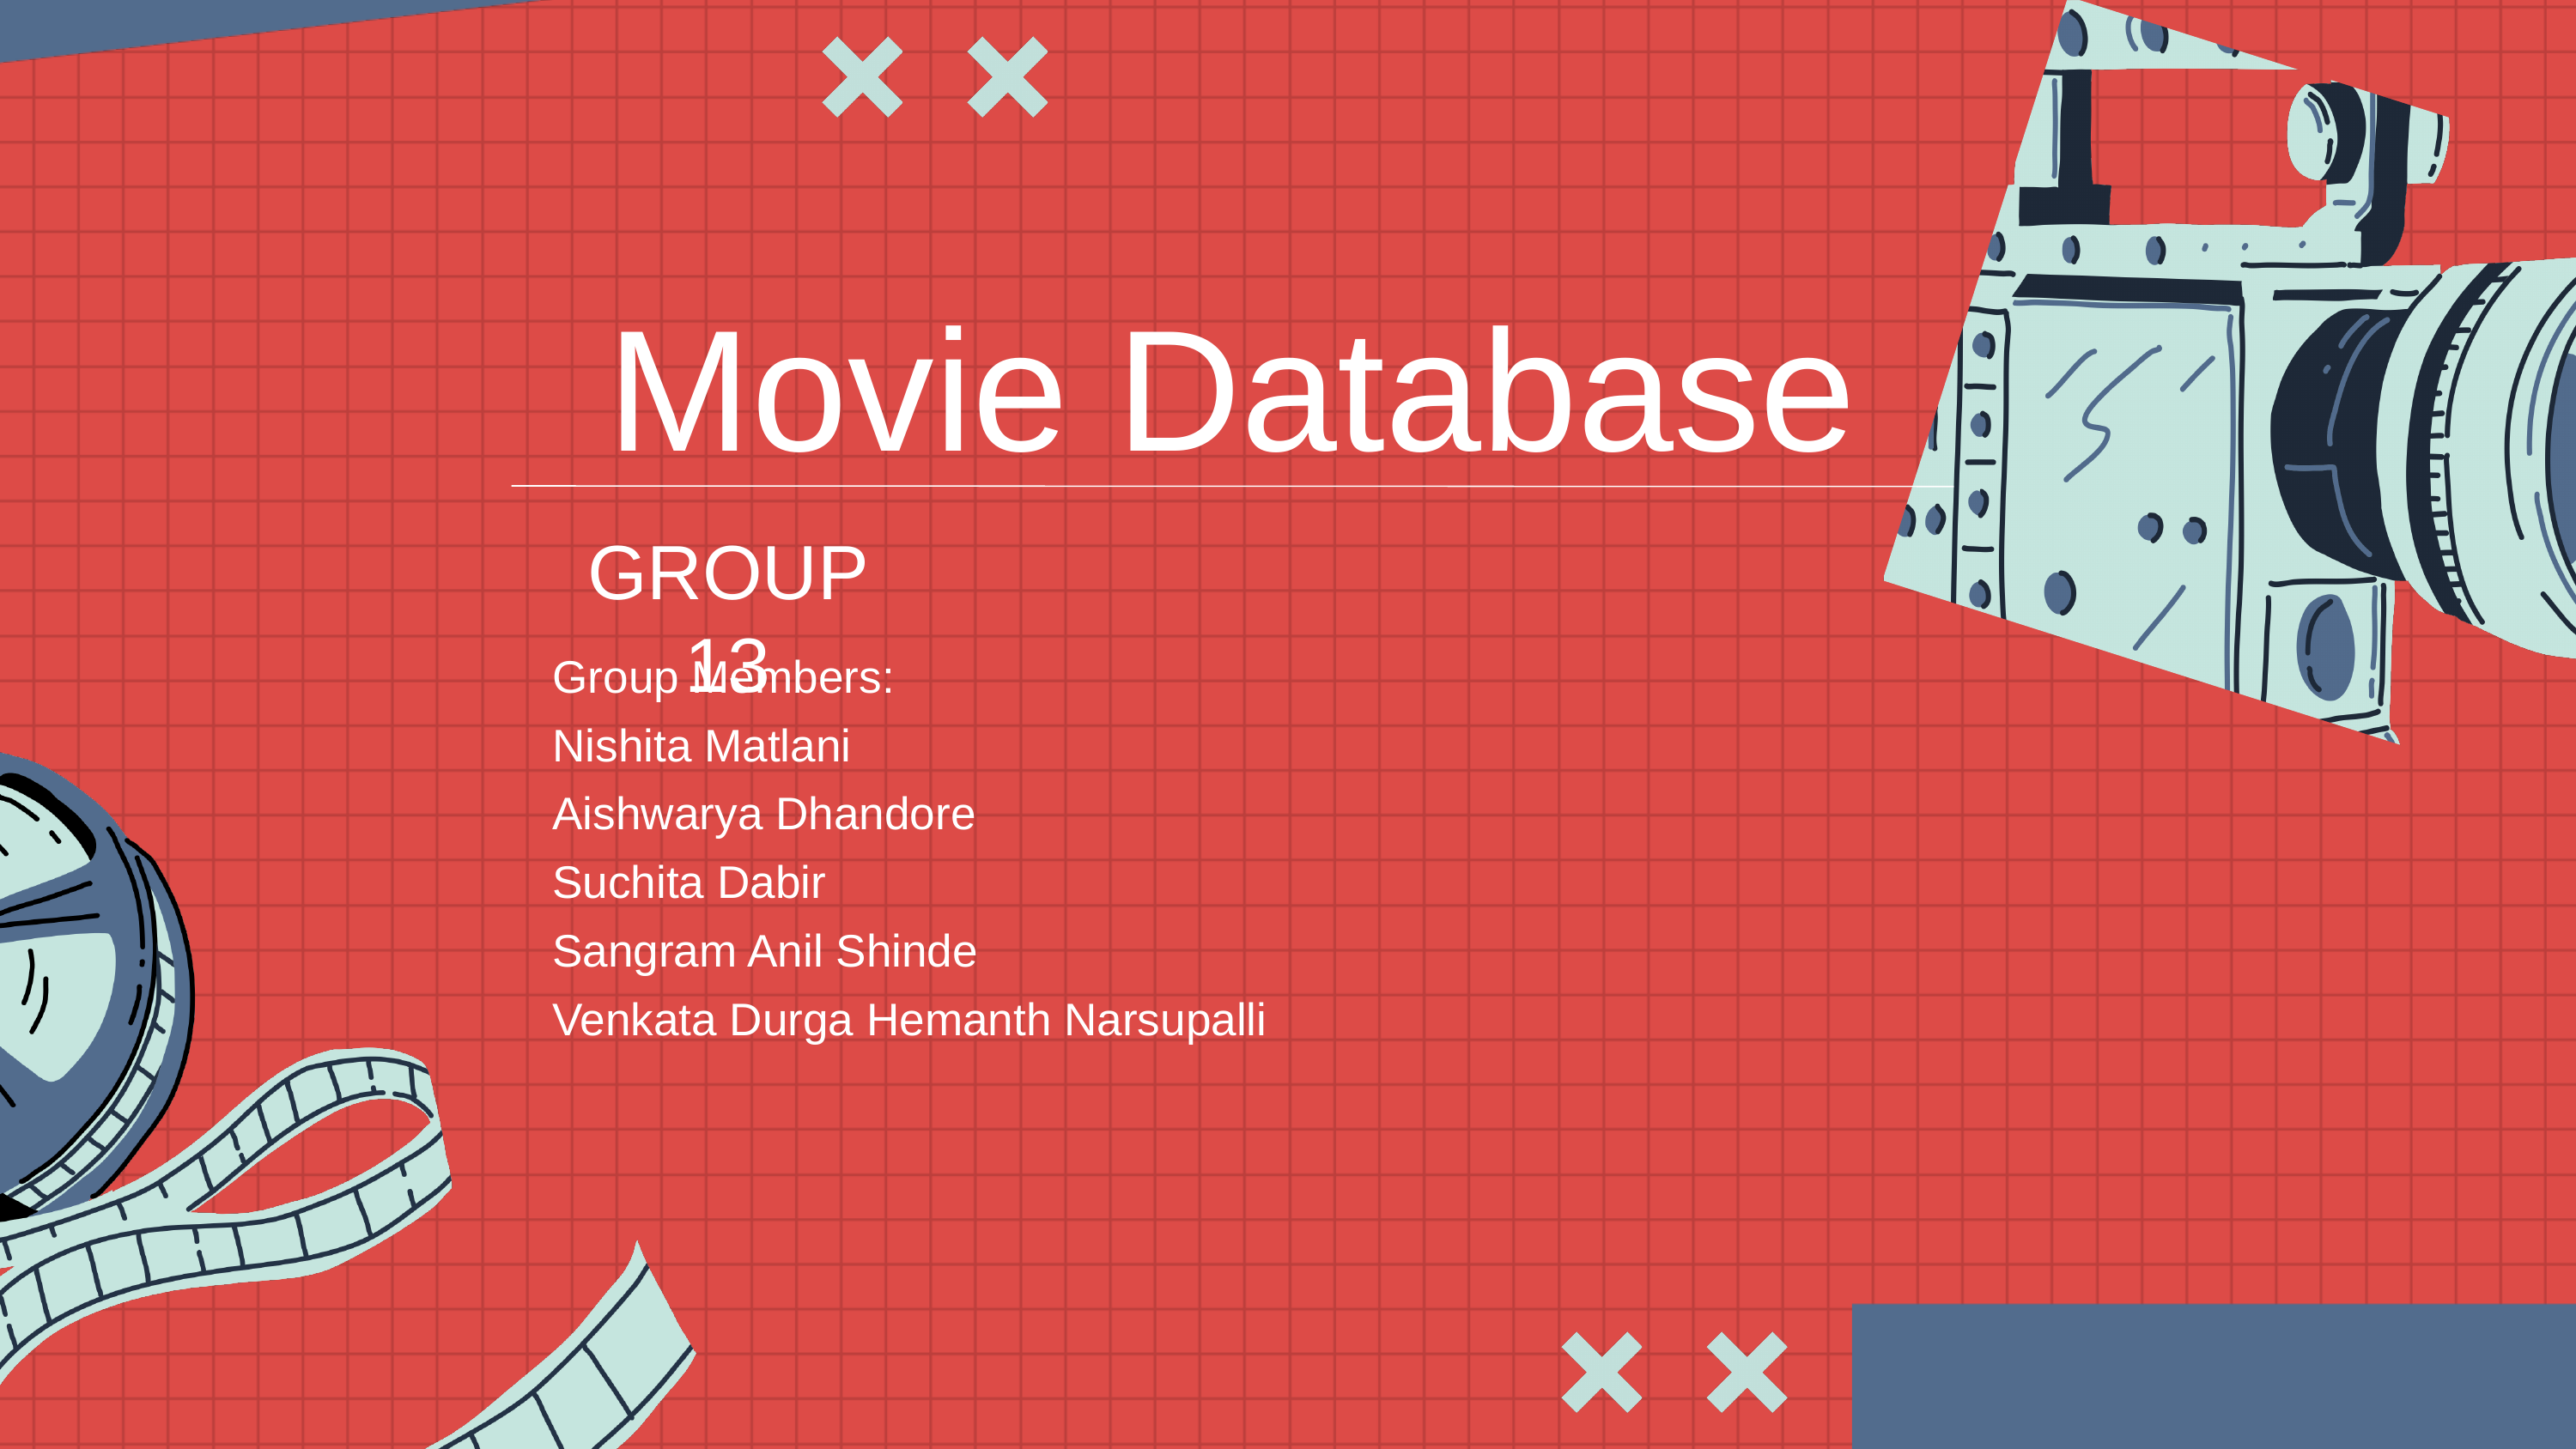

Movie Database

GROUP 13
Group Members:
Nishita Matlani
Aishwarya Dhandore
Suchita Dabir
Sangram Anil Shinde
Venkata Durga Hemanth Narsupalli